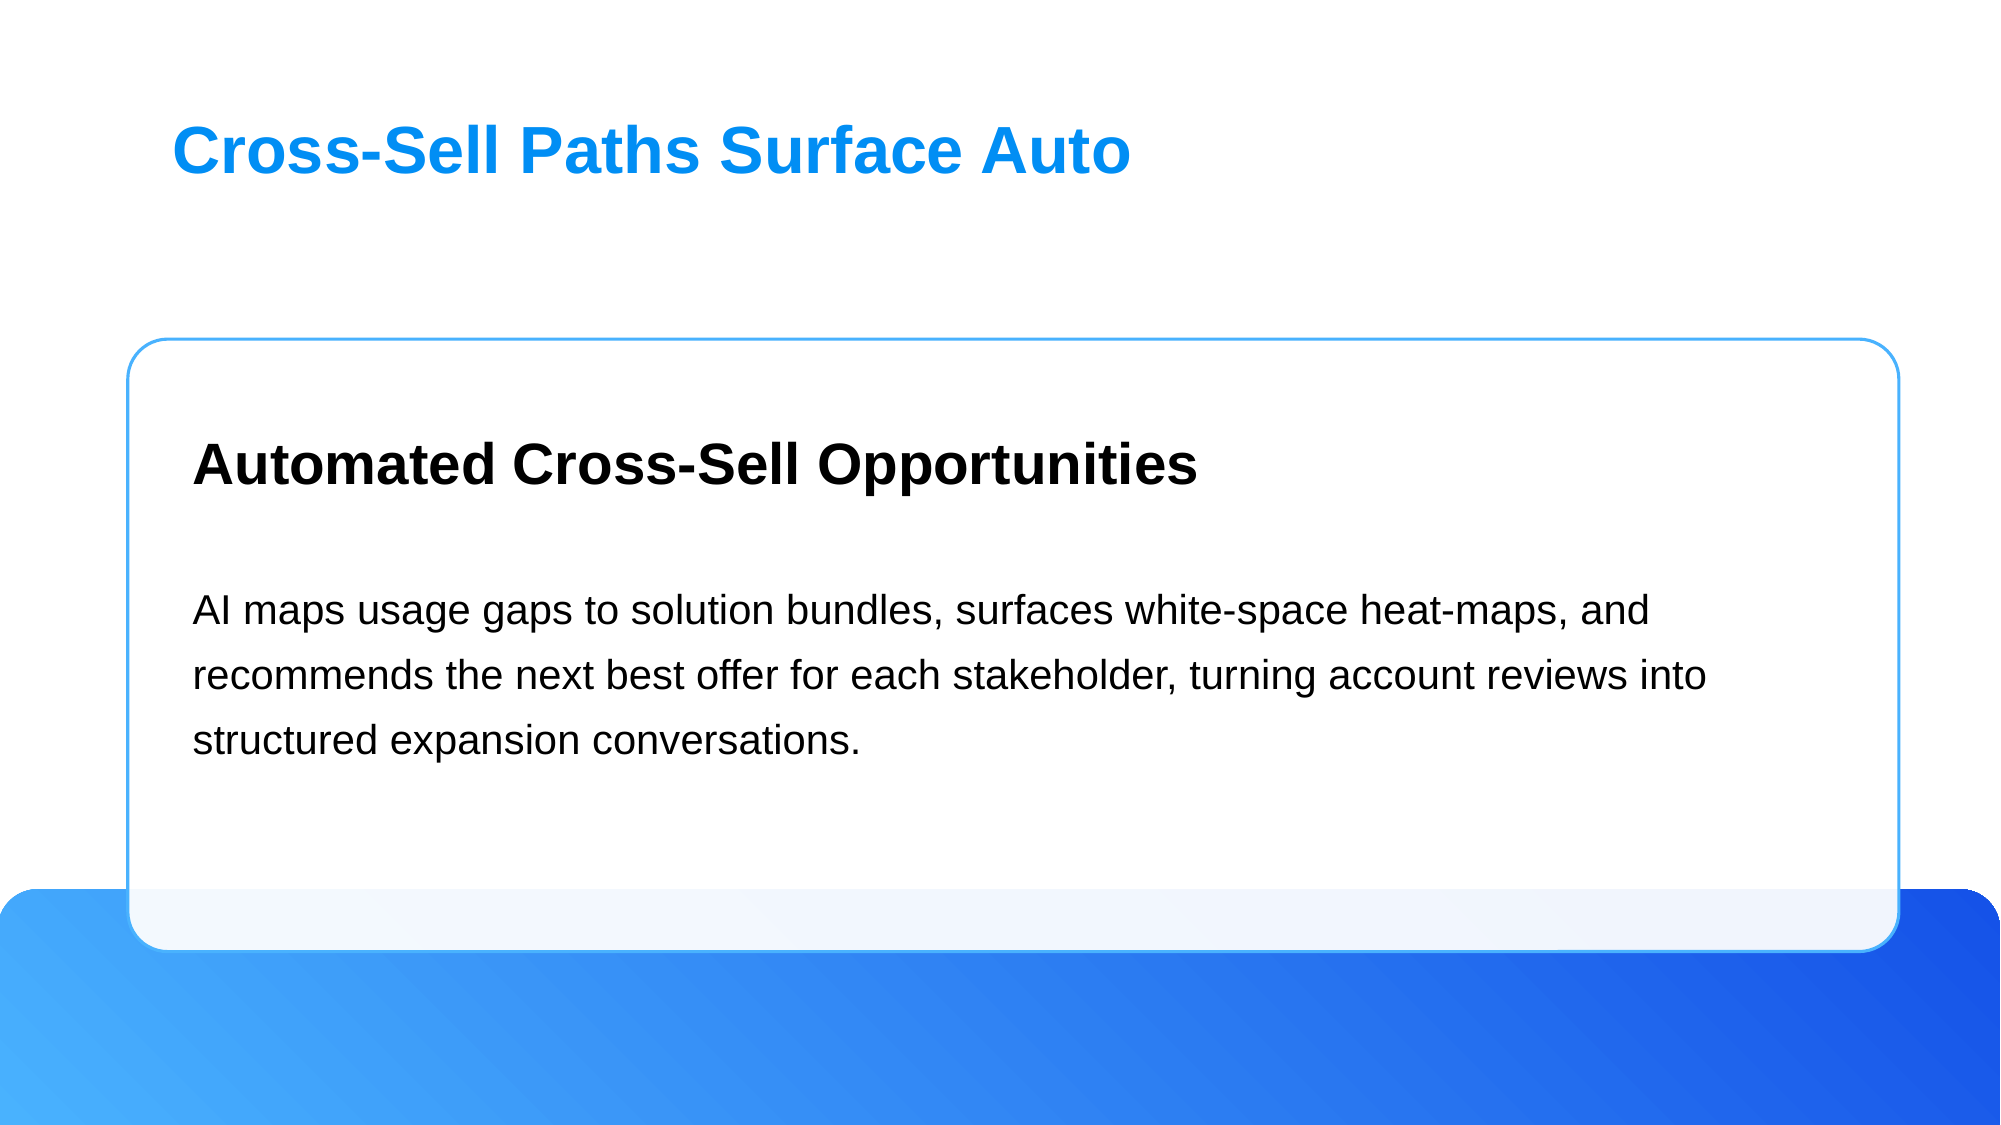

Cross-Sell Paths Surface Auto

Automated Cross-Sell Opportunities
AI maps usage gaps to solution bundles, surfaces white-space heat-maps, and recommends the next best offer for each stakeholder, turning account reviews into structured expansion conversations.